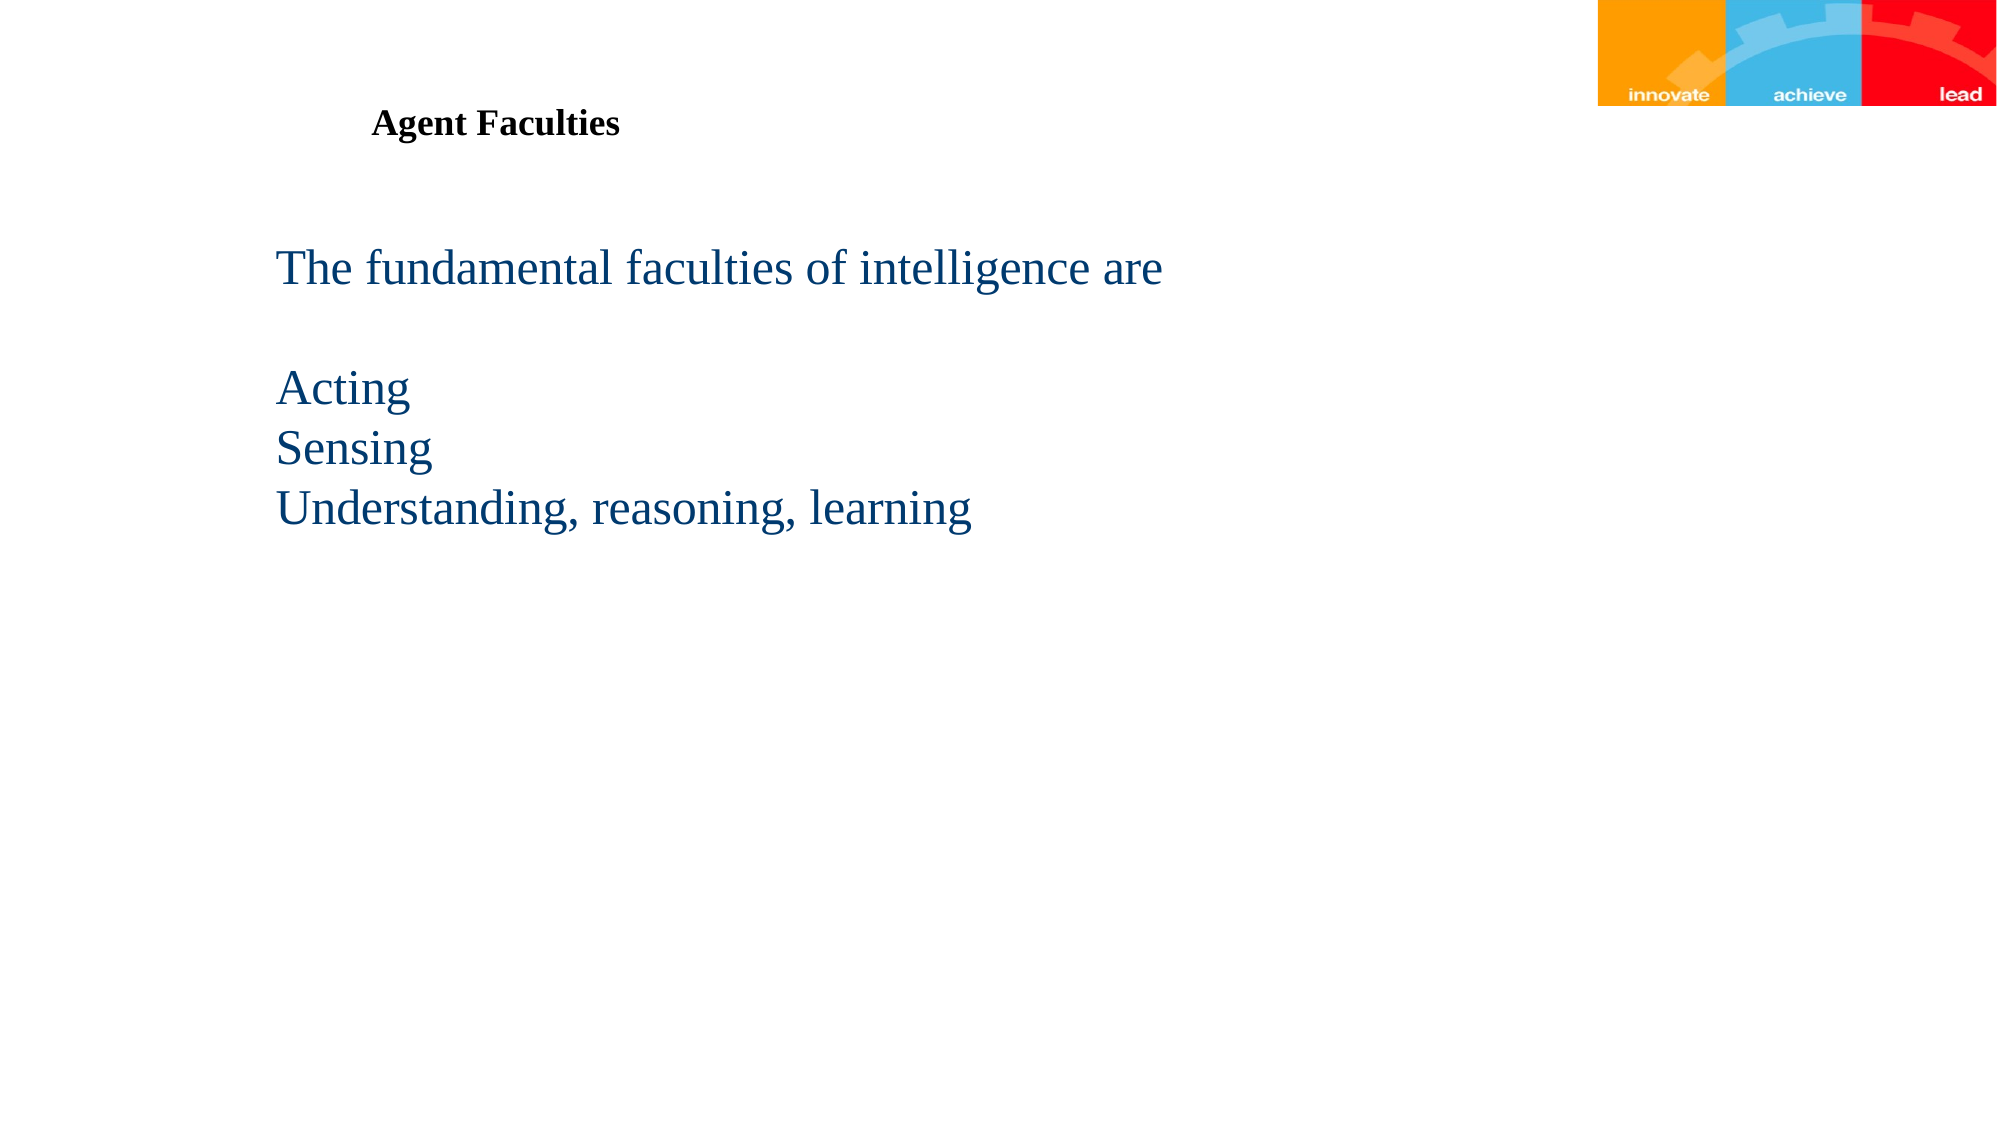

# Agent Faculties
The fundamental faculties of intelligence are

Acting
Sensing
Understanding, reasoning, learning